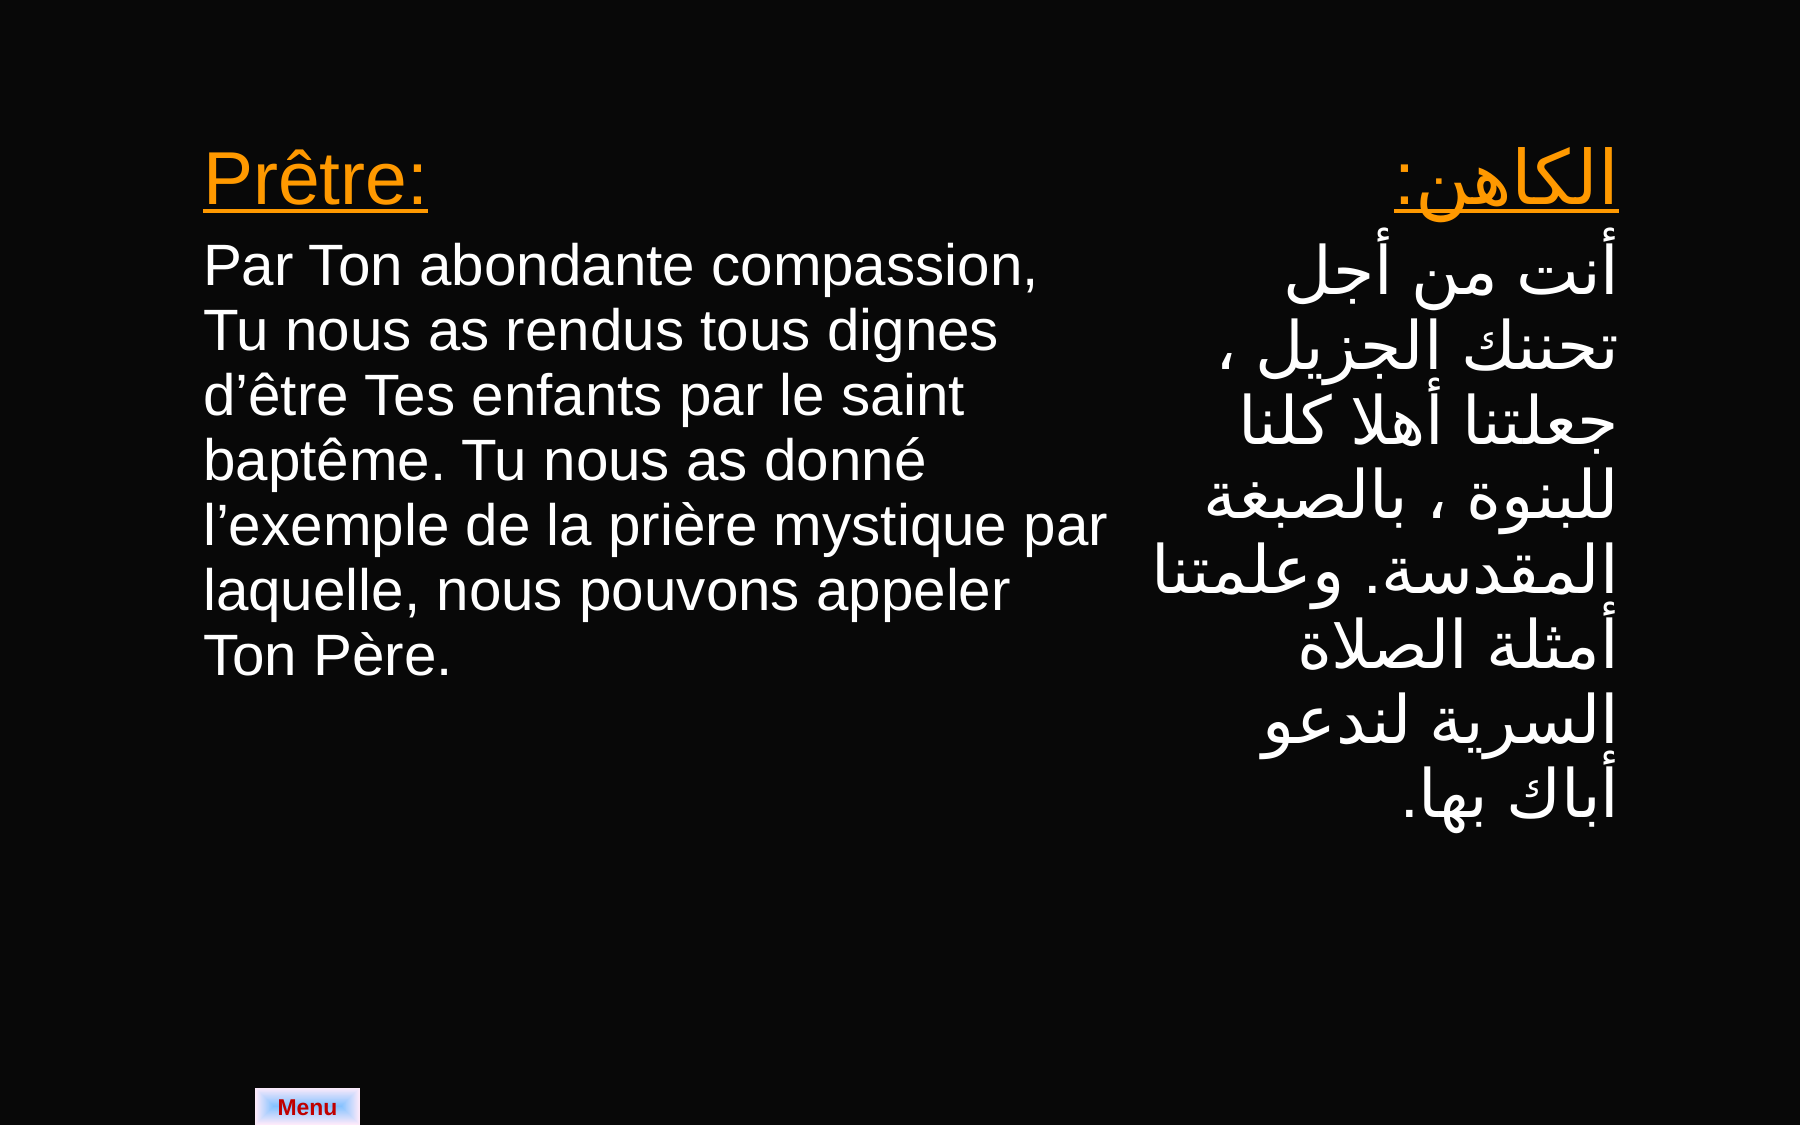

| Prêtre: Par Ton abondante compassion, Tu nous as rendus tous dignes d’être Tes enfants par le saint baptême. Tu nous as donné l’exemple de la prière mystique par laquelle, nous pouvons appeler Ton Père. | الكاهن: أنت من أجل تحننك الجزيل ، جعلتنا أهلا كلنا للبنوة ، بالصبغة المقدسة. وعلمتنا أمثلة الصلاة السرية لندعو أباك بها. |
| --- | --- |
Menu